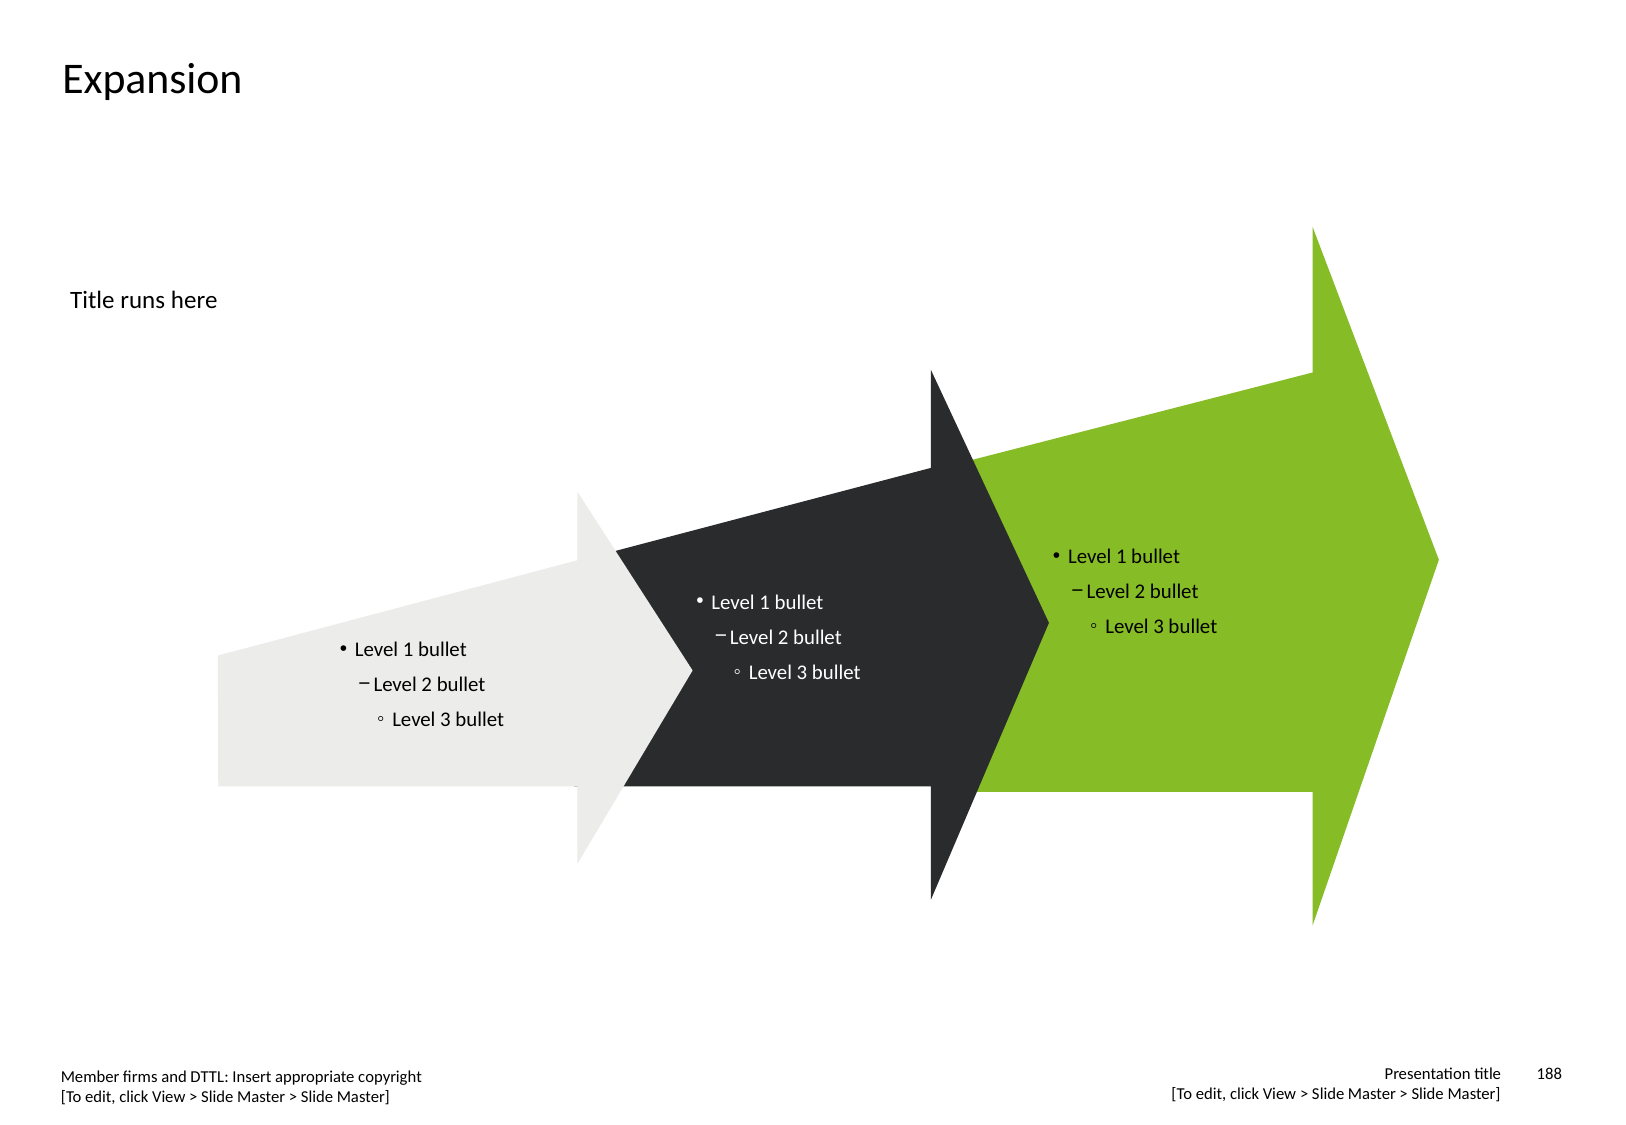

# Expansion

Level 1 bullet
Level 2 bullet
Level 3 bullet

Level 1 bullet
Level 2 bullet
Level 3 bullet

Level 1 bullet
Level 2 bullet
Level 3 bullet

Title runs here